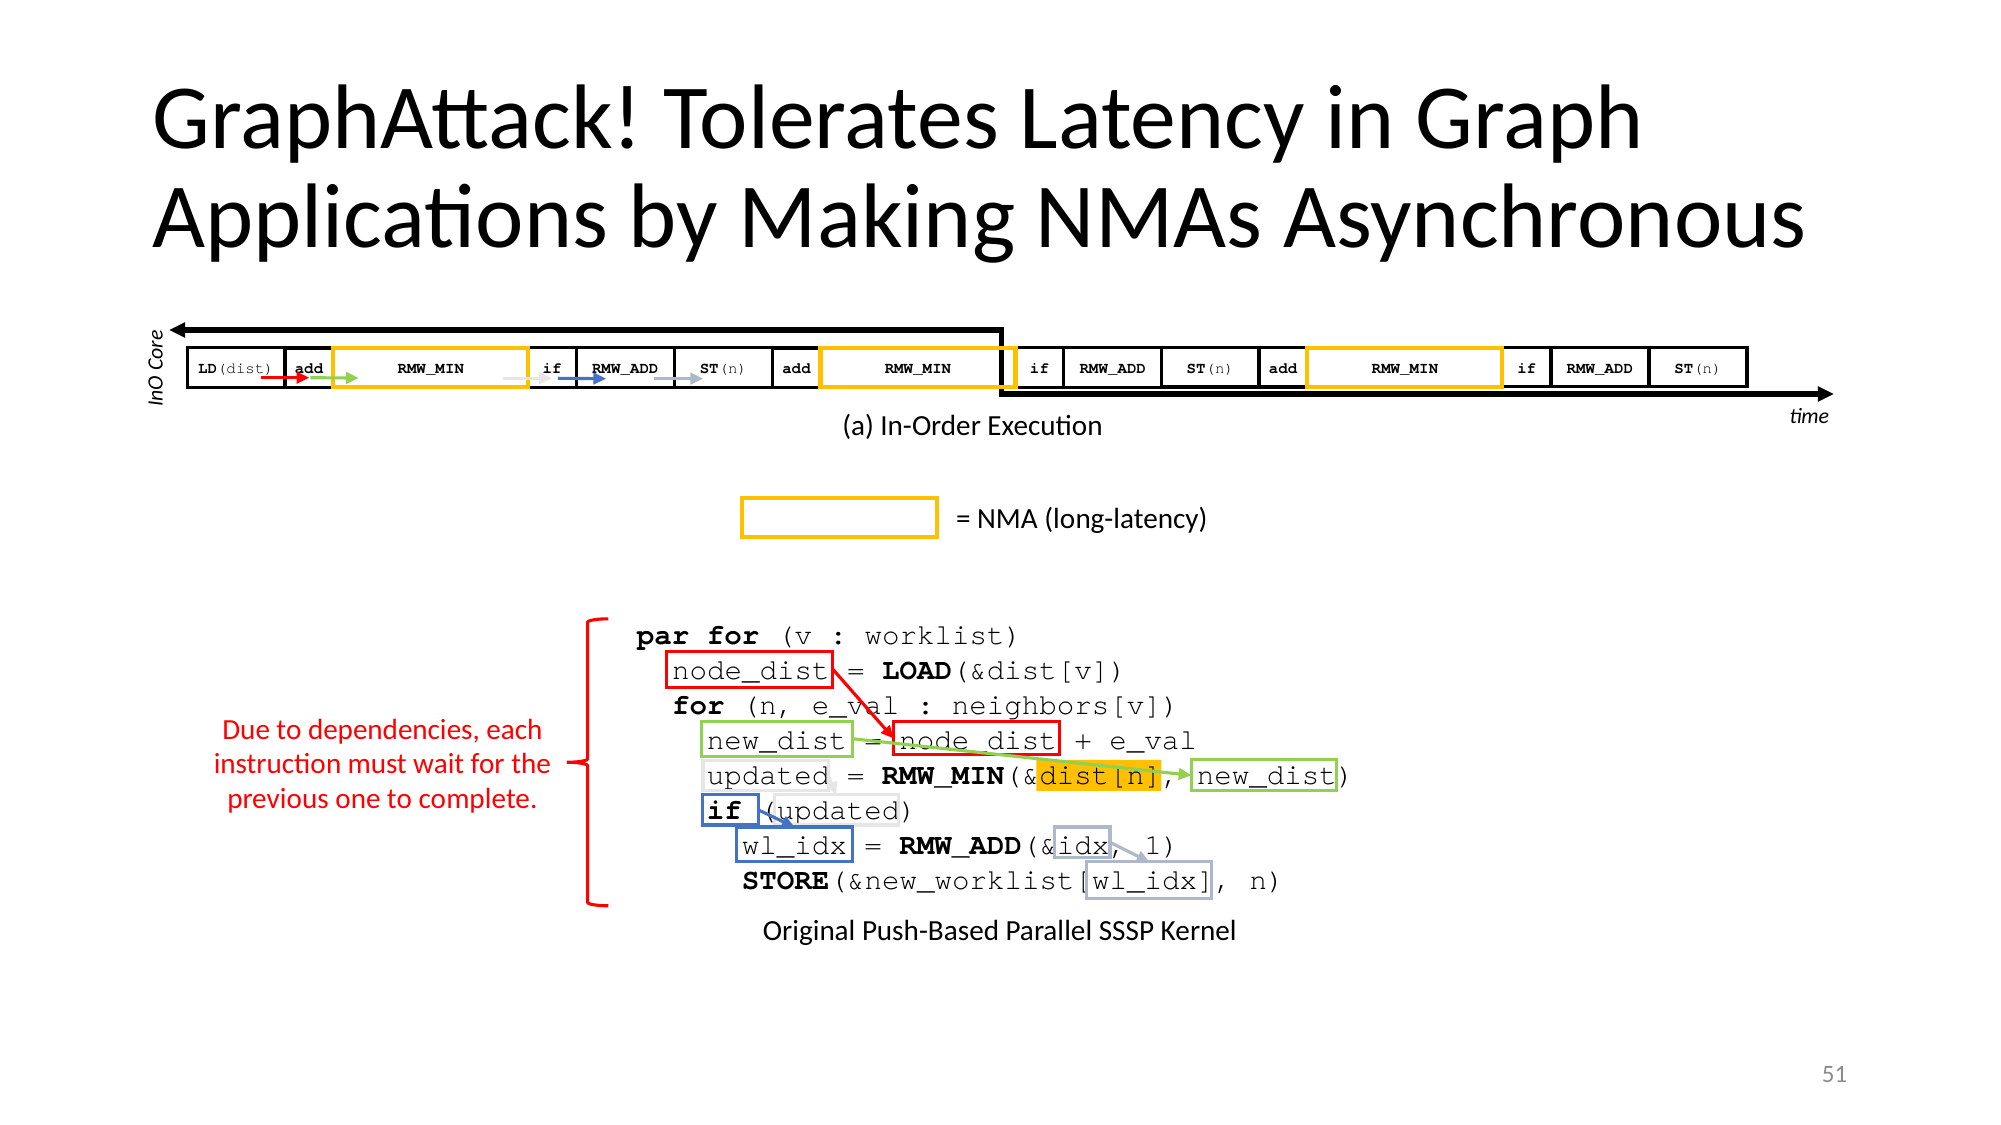

# GraphAttack! Tolerates Latency in Graph Applications by Making NMAs Asynchronous
if
RMW_MIN
if
ST(n)
add
RMW_ADD
ST(n)
if
RMW_ADD
ST(n)
RMW_ADD
add
LD(dist)
RMW_MIN
RMW_MIN
add
InO Core
time
(a) In-Order Execution
= NMA (long-latency)

par for (v : worklist)
  node_dist = LOAD(&dist[v])
  for (n, e_val : neighbors[v])
    new_dist = node_dist + e_val
    updated = RMW_MIN(&dist[n], new_dist)
    if (updated)
      wl_idx = RMW_ADD(&idx, 1)
      STORE(&new_worklist[wl_idx], n)

Original Push-Based Parallel SSSP Kernel

Due to dependencies, each instruction must wait for the previous one to complete.

51